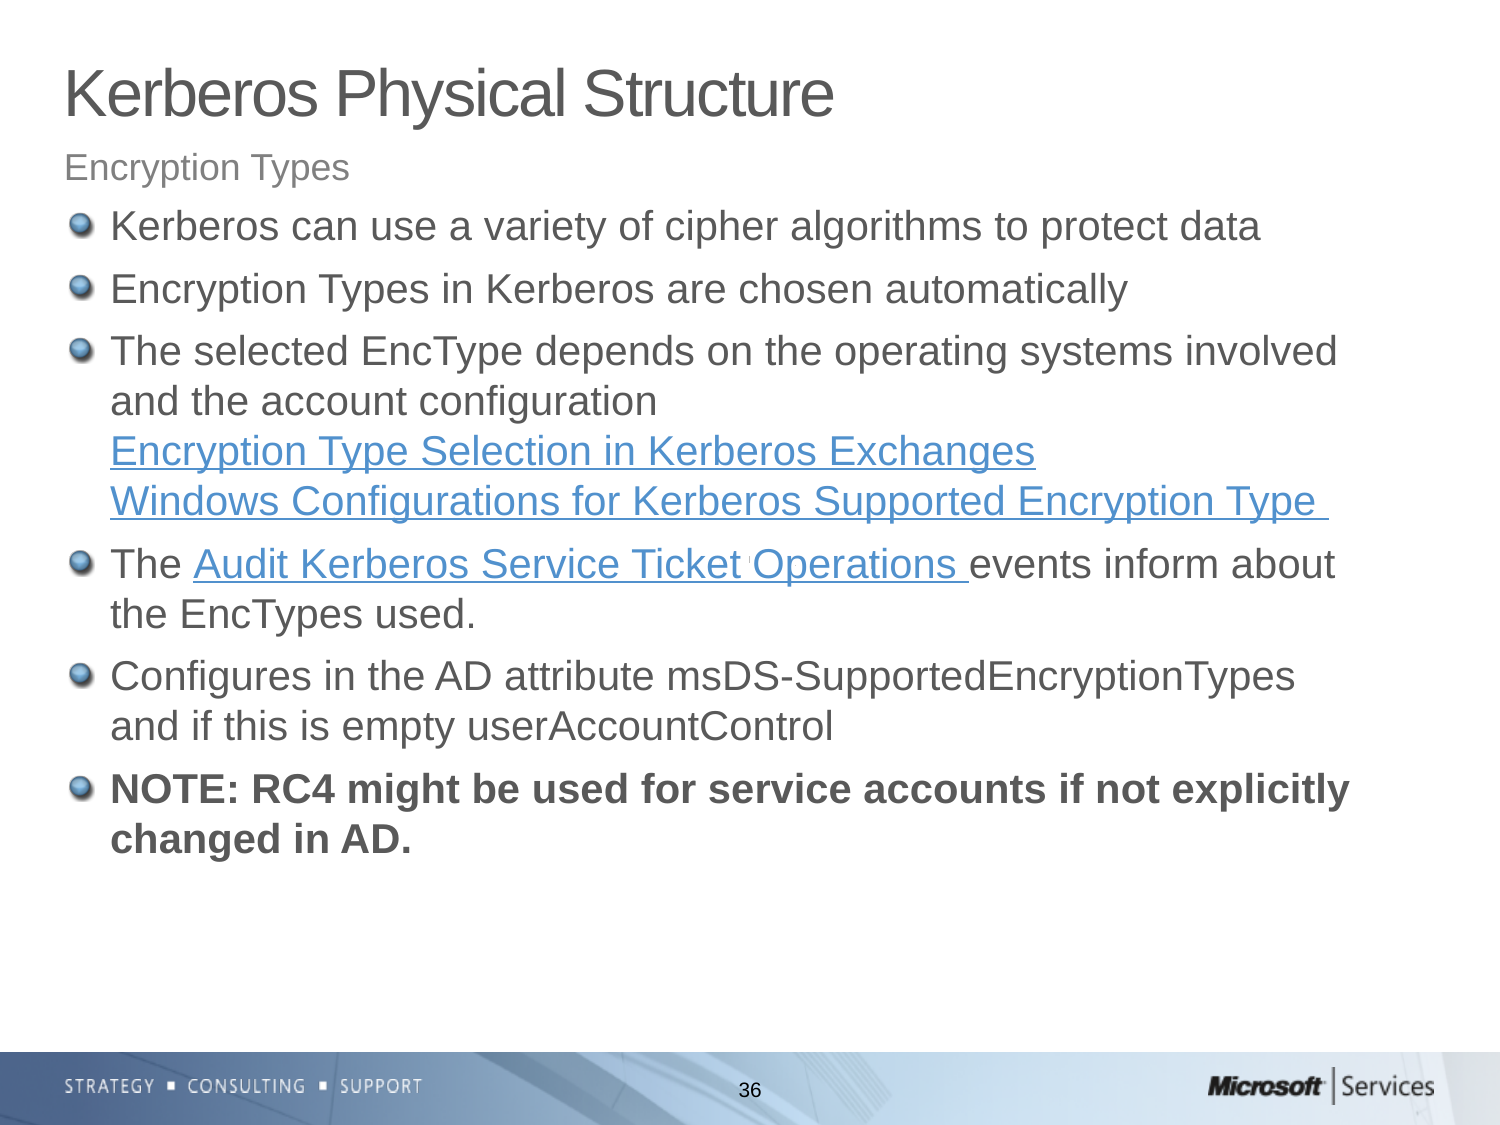

# Kerberos Physical Structure
Encryption Types
Kerberos can use a variety of cipher algorithms to protect data
Encryption Types in Kerberos are chosen automatically
The selected EncType depends on the operating systems involved and the account configuration
Encryption Type Selection in Kerberos Exchanges
Windows Configurations for Kerberos Supported Encryption Type
The Audit Kerberos Service Ticket Operations events inform about the EncTypes used.
Configures in the AD attribute msDS-SupportedEncryptionTypes and if this is empty userAccountControl
NOTE: RC4 might be used for service accounts if not explicitly changed in AD.